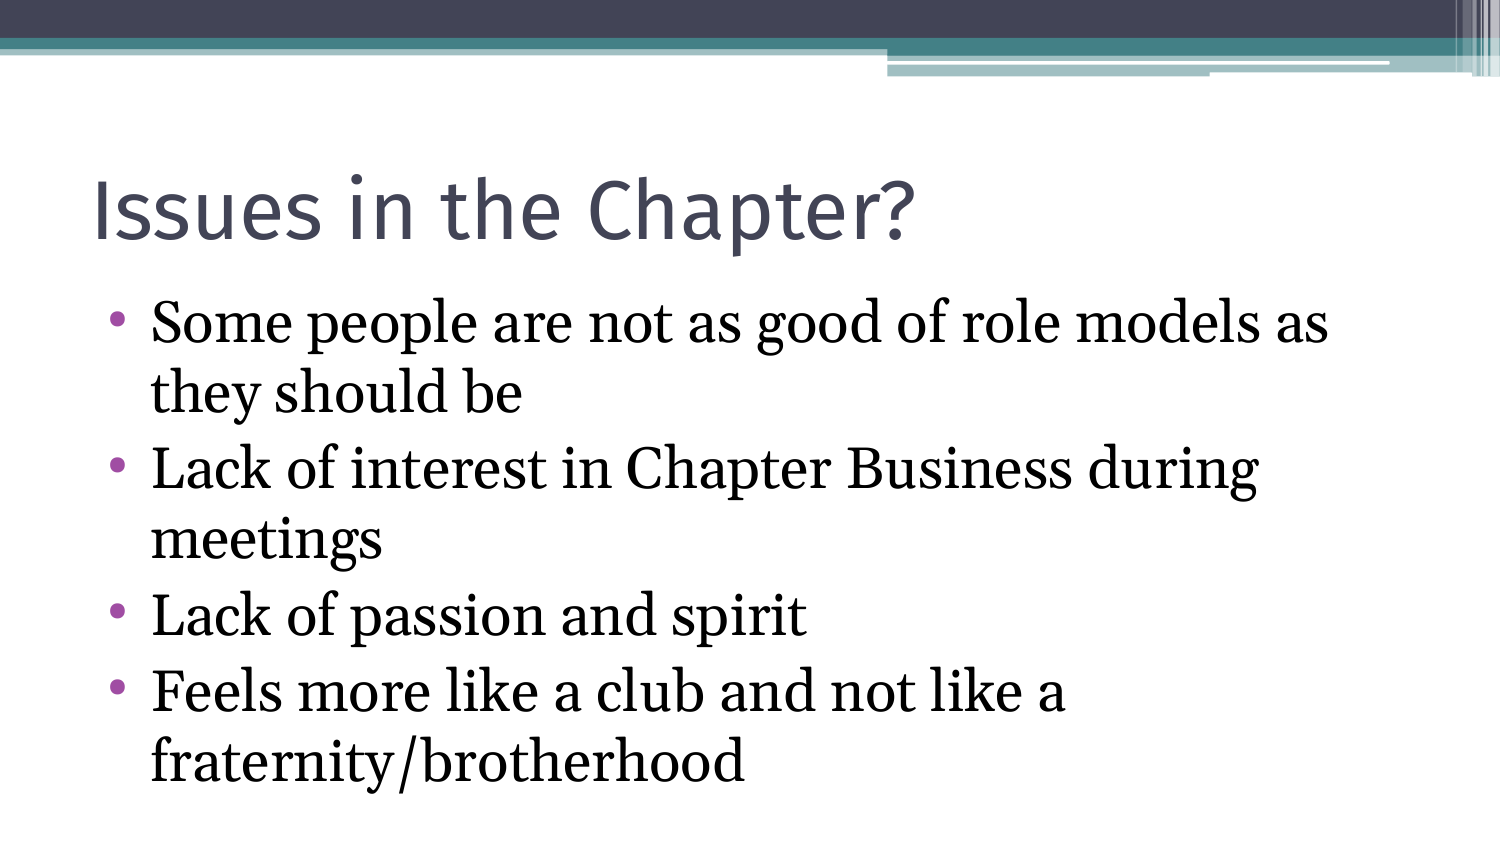

# Issues in the Chapter?
Some people are not as good of role models as they should be
Lack of interest in Chapter Business during meetings
Lack of passion and spirit
Feels more like a club and not like a fraternity/brotherhood